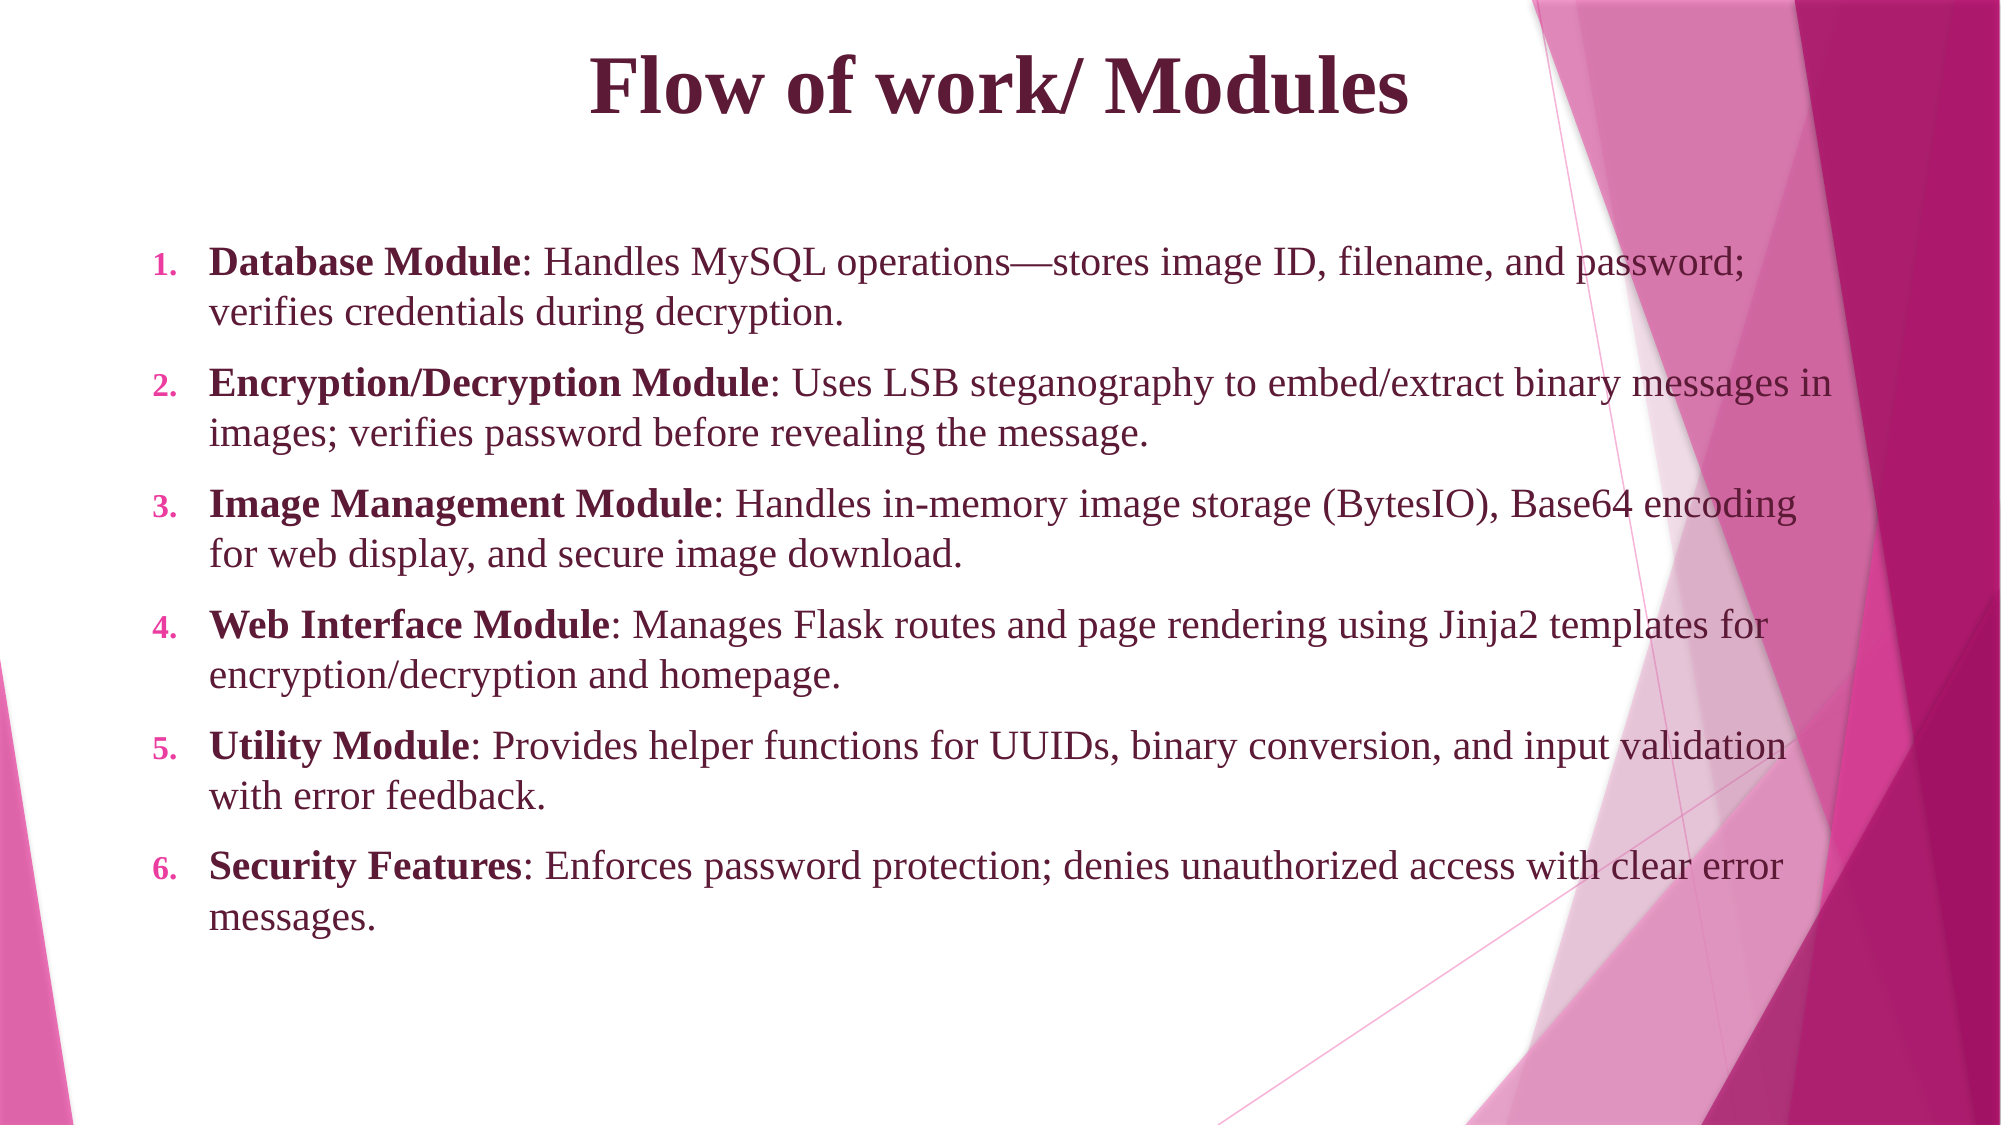

Flow of work/ Modules
Database Module: Handles MySQL operations—stores image ID, filename, and password; verifies credentials during decryption.
Encryption/Decryption Module: Uses LSB steganography to embed/extract binary messages in images; verifies password before revealing the message.
Image Management Module: Handles in-memory image storage (BytesIO), Base64 encoding for web display, and secure image download.
Web Interface Module: Manages Flask routes and page rendering using Jinja2 templates for encryption/decryption and homepage.
Utility Module: Provides helper functions for UUIDs, binary conversion, and input validation with error feedback.
Security Features: Enforces password protection; denies unauthorized access with clear error messages.